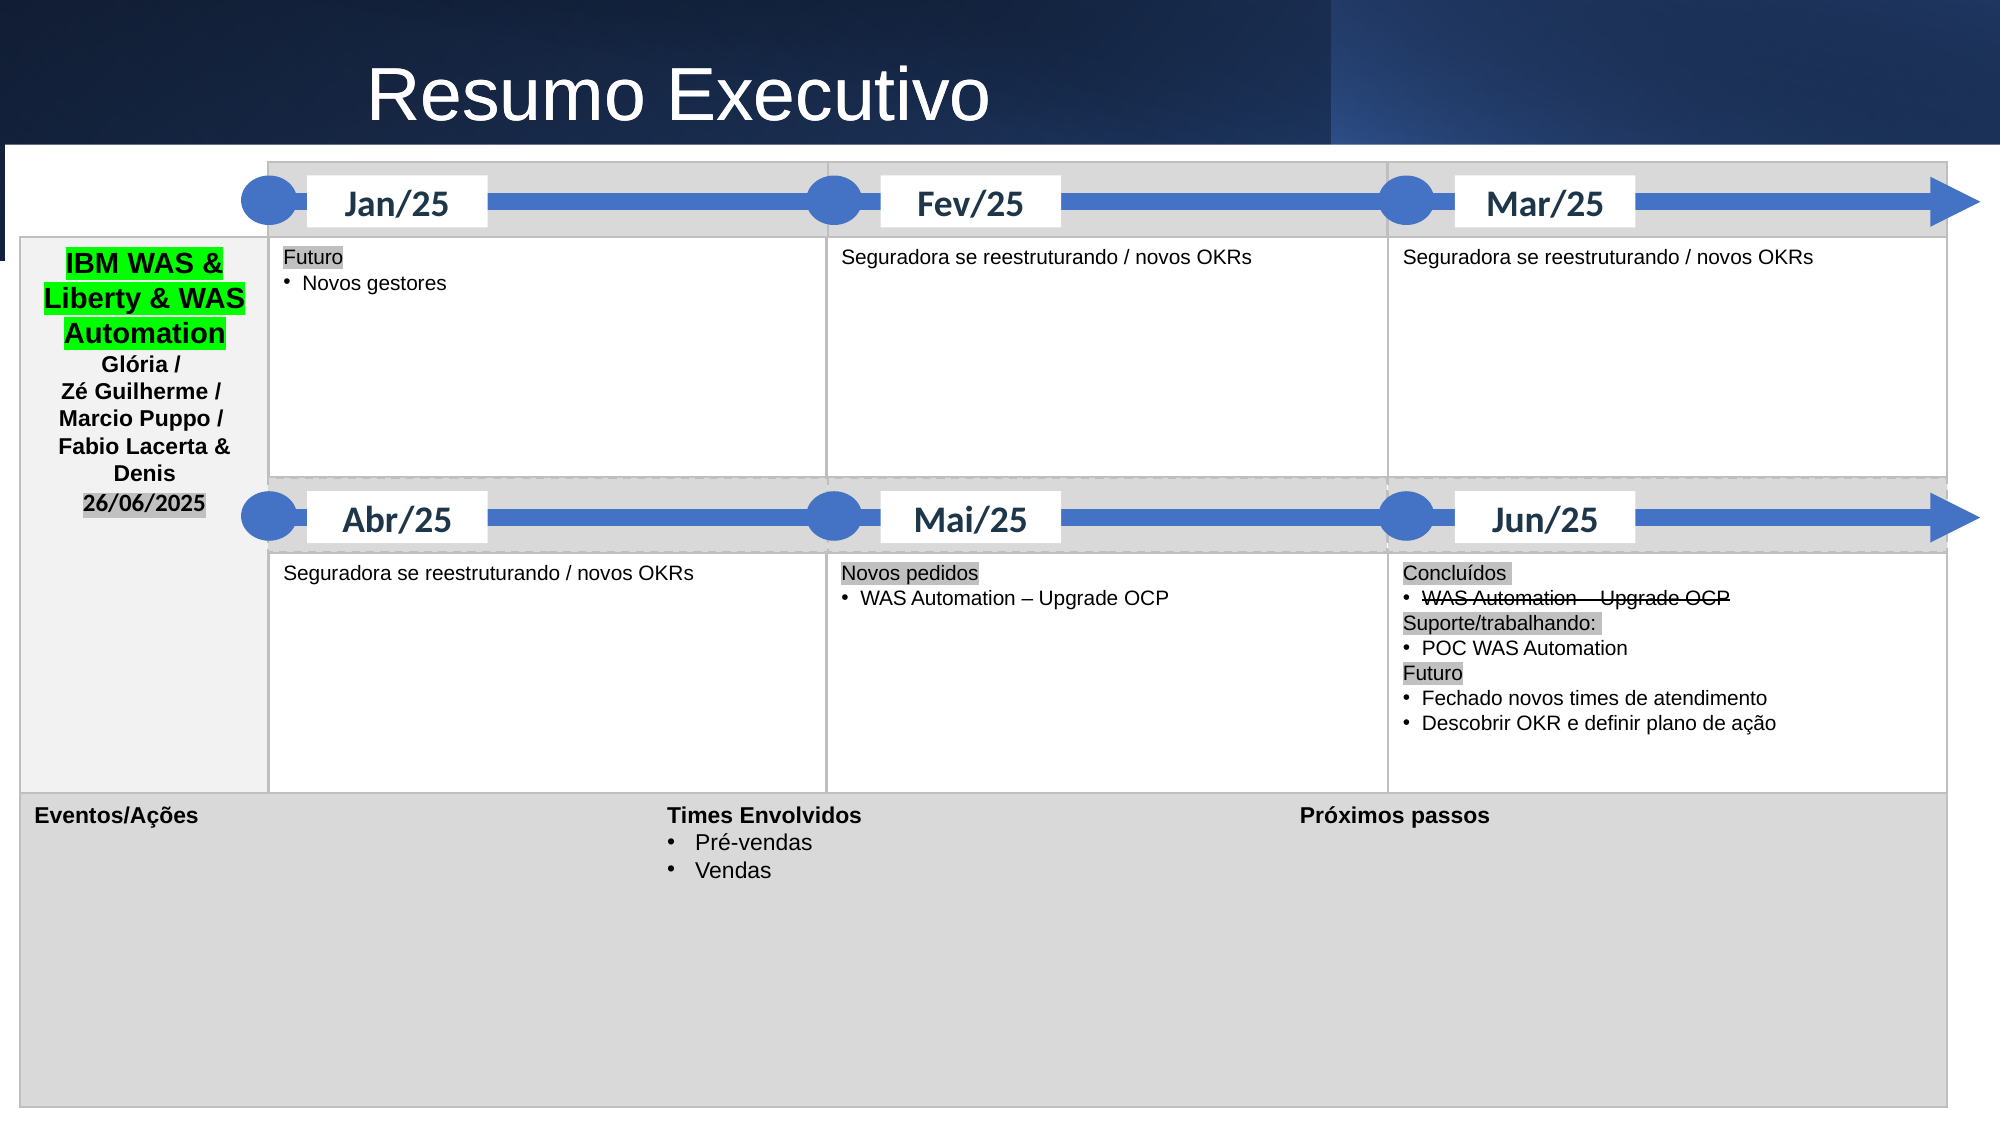

Resumo Executivo
Resumo Executivo

Jan/25
Fev/25
Mar/25

Futuro
Novos gestores
Seguradora se reestruturando / novos OKRs

Seguradora se reestruturando / novos OKRs

Abr/25
Mai/25
Jun/25

Seguradora se reestruturando / novos OKRs

Novos pedidos
WAS Automation – Upgrade OCP

Concluídos
WAS Automation – Upgrade OCP
Suporte/trabalhando:
POC WAS Automation
Futuro
Fechado novos times de atendimento
Descobrir OKR e definir plano de ação

IBM WAS & Liberty & WAS Automation
Glória /
Zé Guilherme /
Marcio Puppo /
Fabio Lacerta & Denis
26/06/2025
Eventos/Ações

Times Envolvidos
Pré-vendas
Vendas

Próximos passos